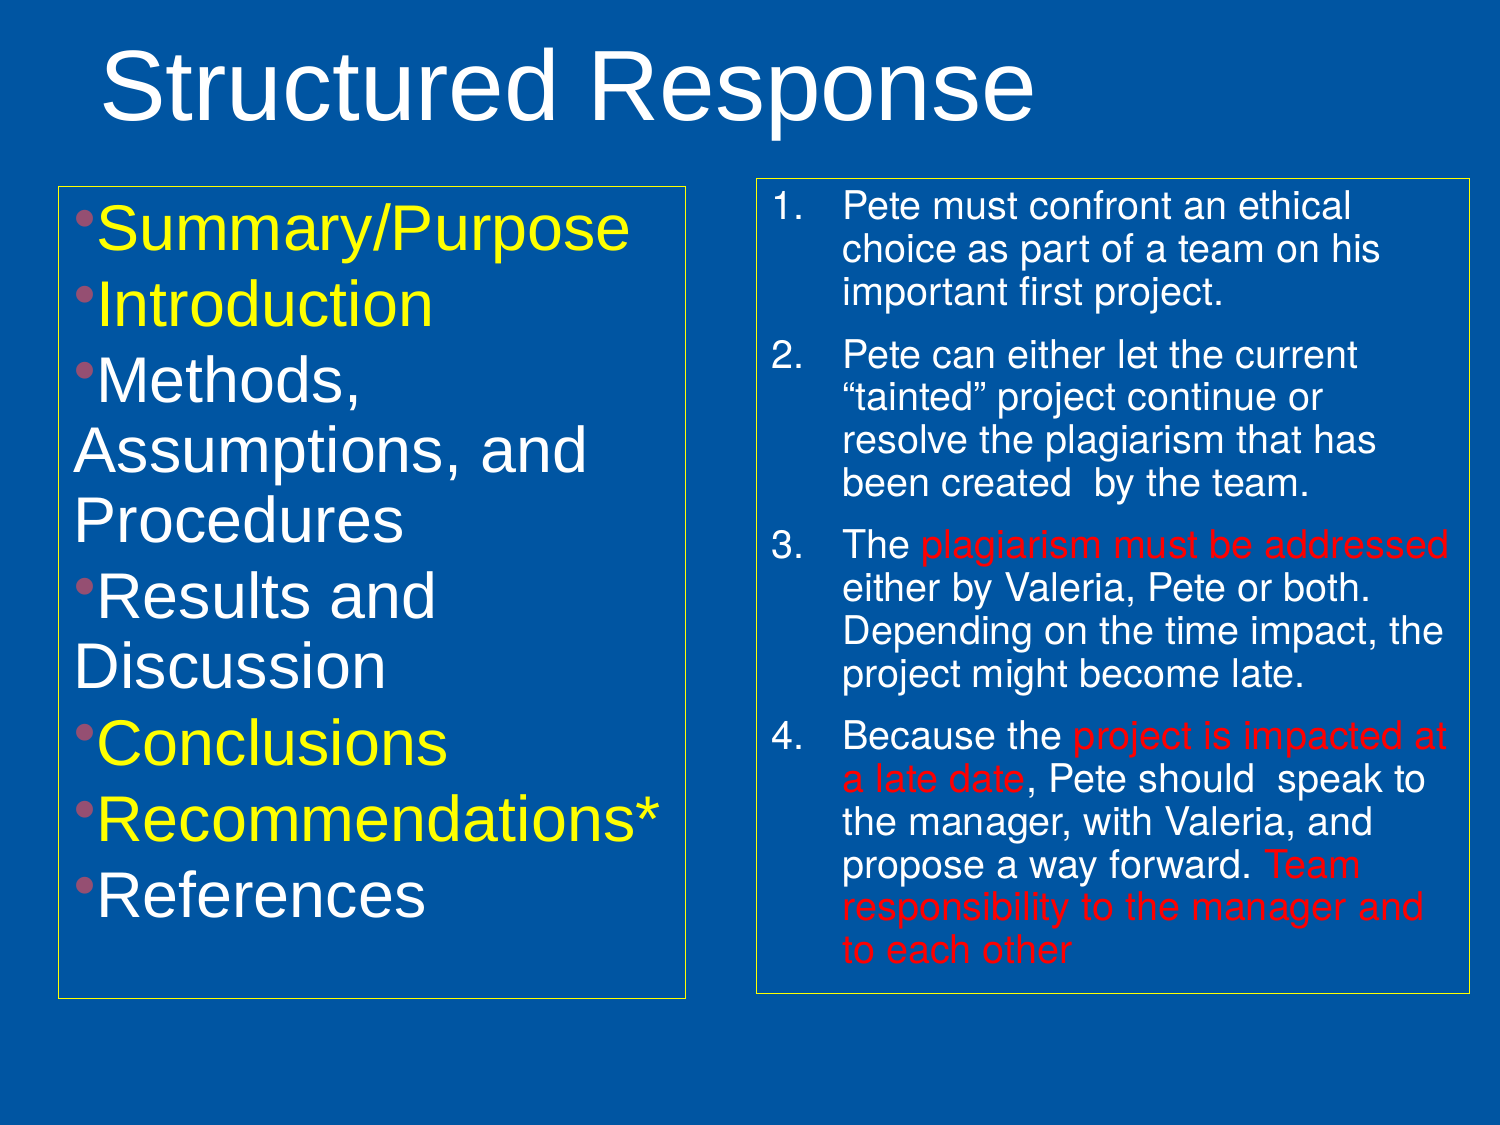

# Structured Response
Pete must confront an ethical choice as part of a team on his important first project.
Pete can either let the current “tainted” project continue or resolve the plagiarism that has been created  by the team.
The plagiarism must be addressed either by Valeria, Pete or both.   Depending on the time impact, the project might become late.
Because the project is impacted at a late date, Pete should  speak to the manager, with Valeria, and propose a way forward. Team responsibility to the manager and to each other
Summary/Purpose
Introduction
Methods, Assumptions, and Procedures
Results and Discussion
Conclusions
Recommendations*
References